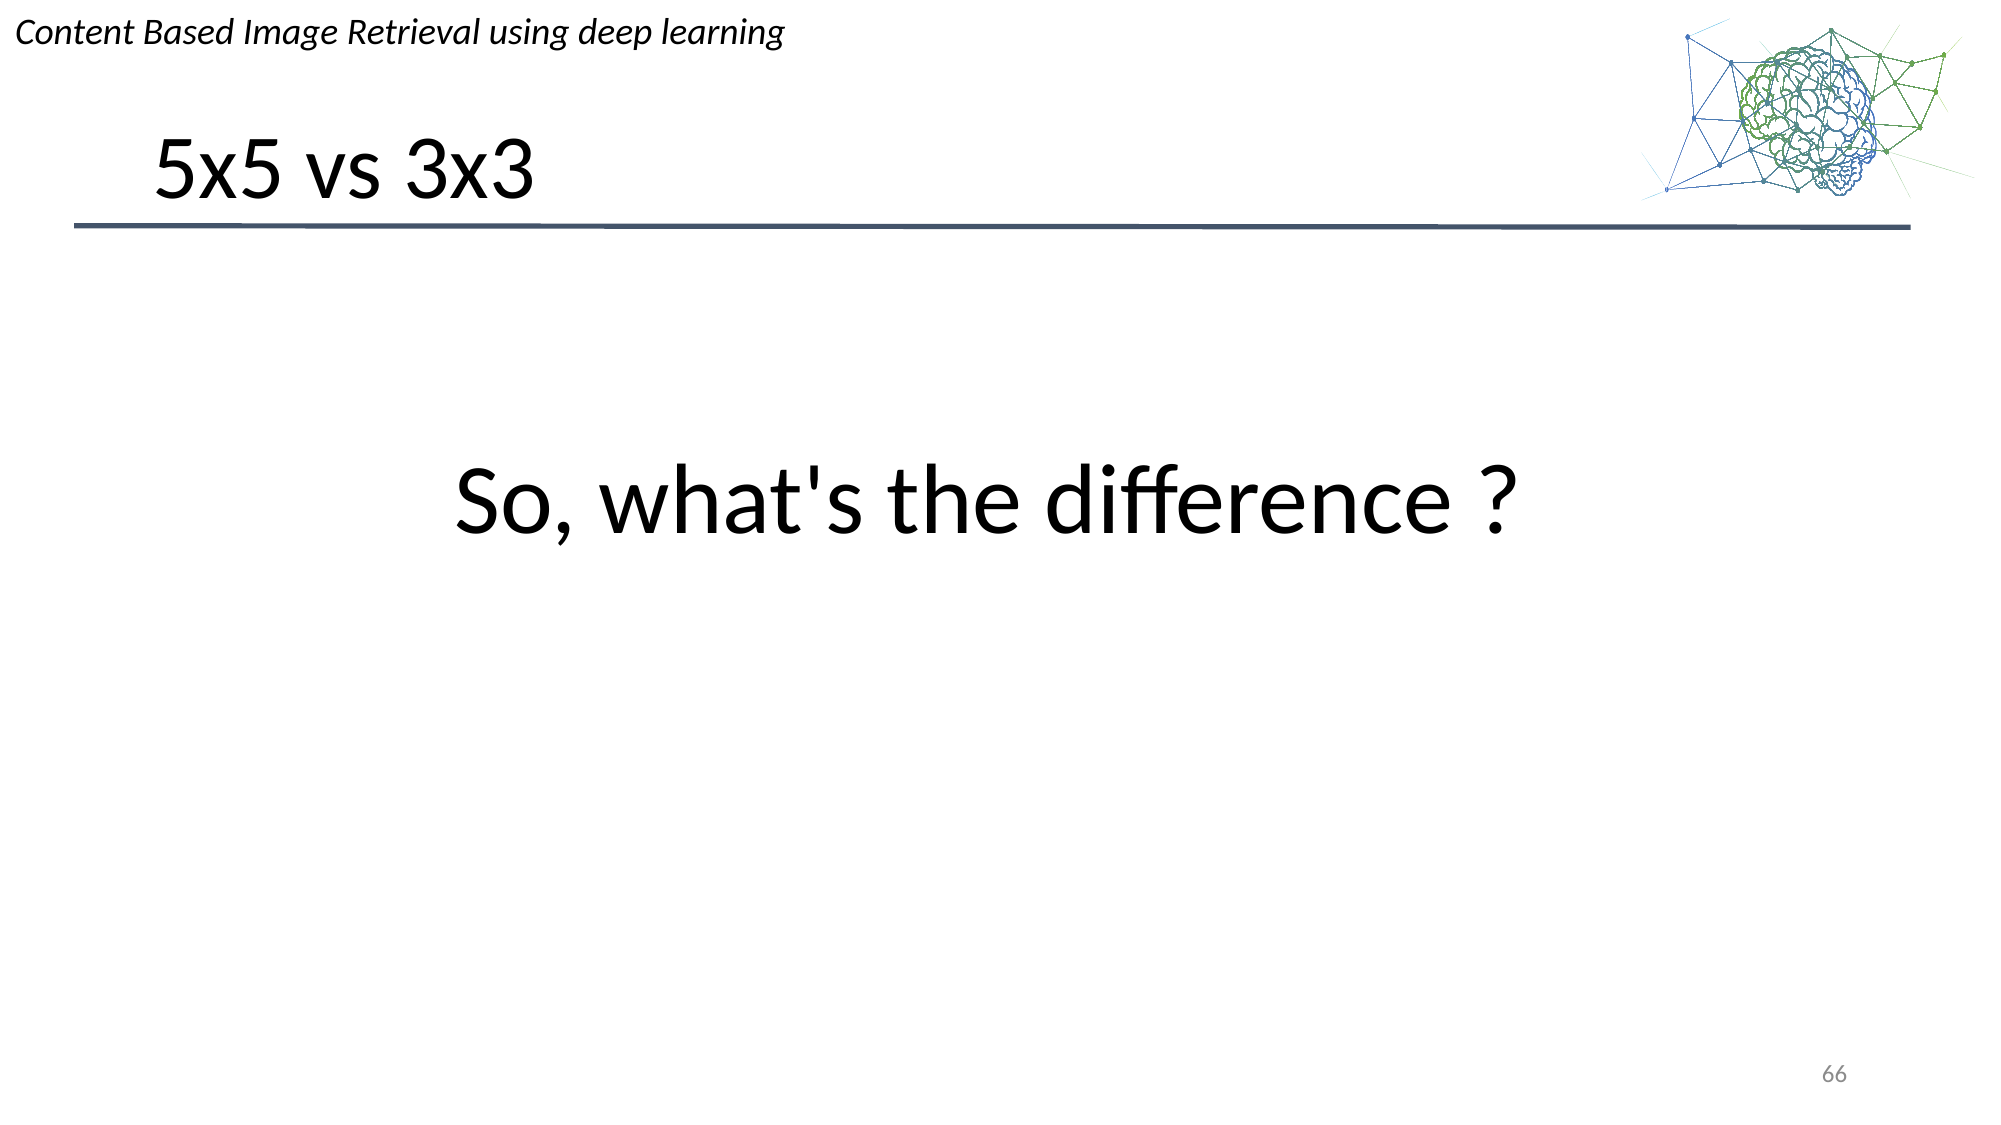

# 5x5 vs 3x3

So, what's the difference ?
66